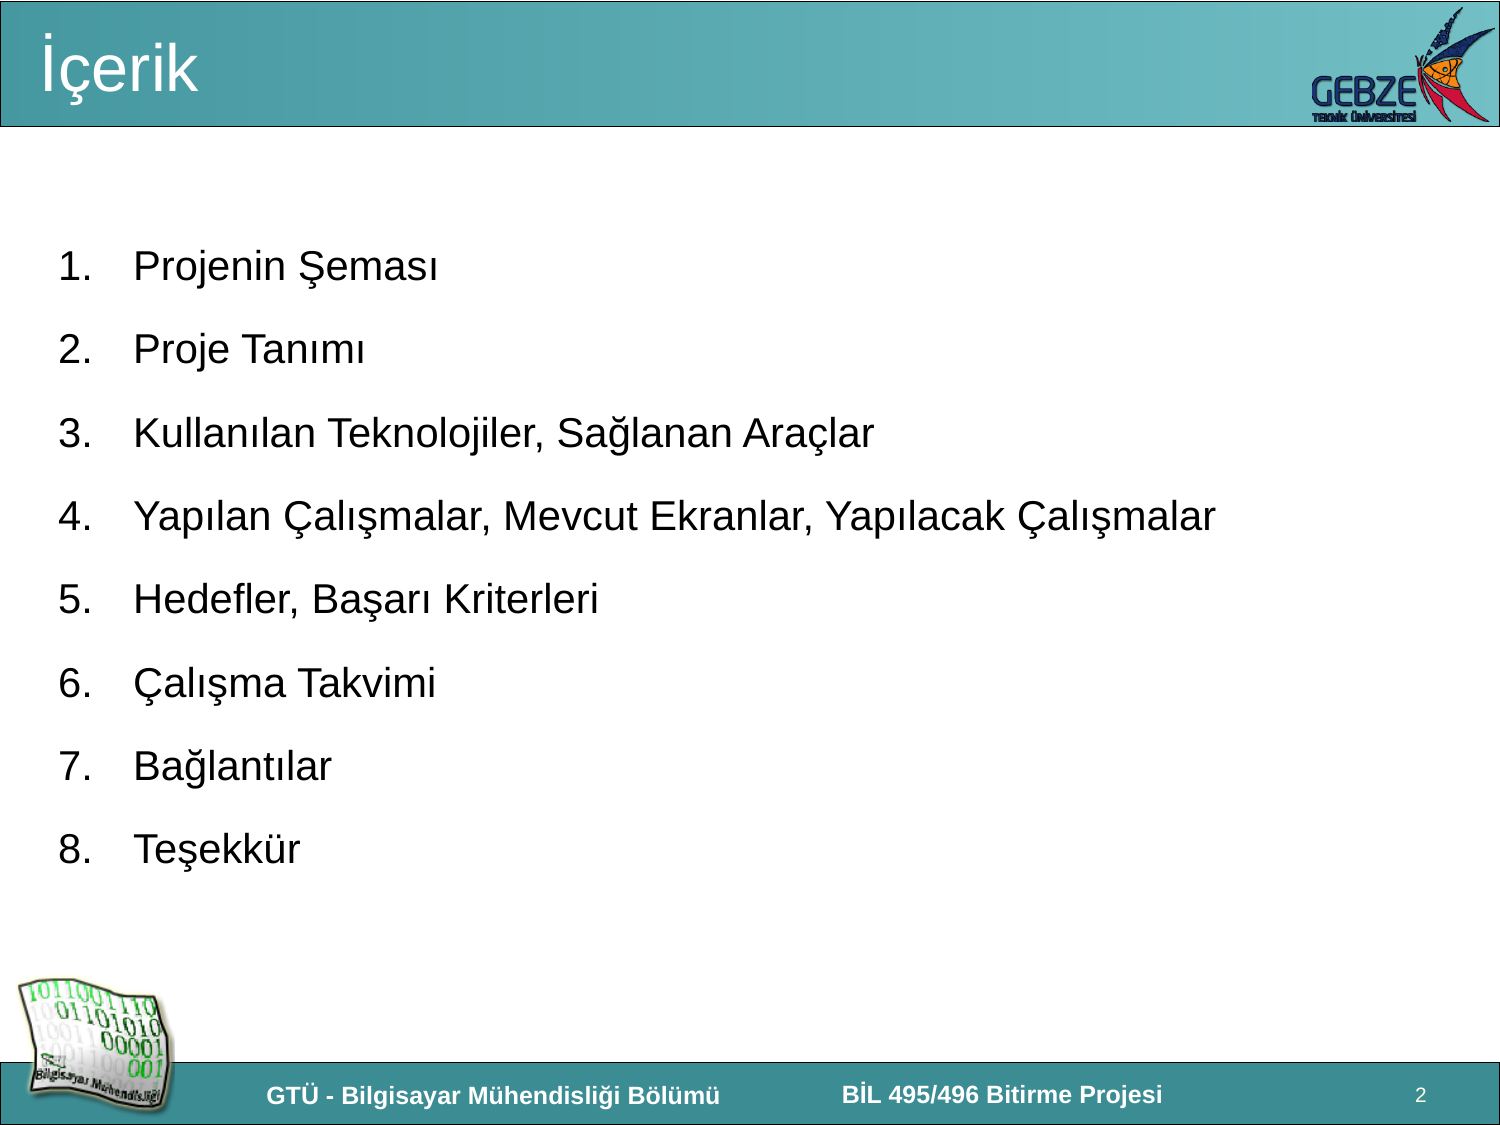

# İçerik
Projenin Şeması
Proje Tanımı
Kullanılan Teknolojiler, Sağlanan Araçlar
Yapılan Çalışmalar, Mevcut Ekranlar, Yapılacak Çalışmalar
Hedefler, Başarı Kriterleri
Çalışma Takvimi
Bağlantılar
Teşekkür
2